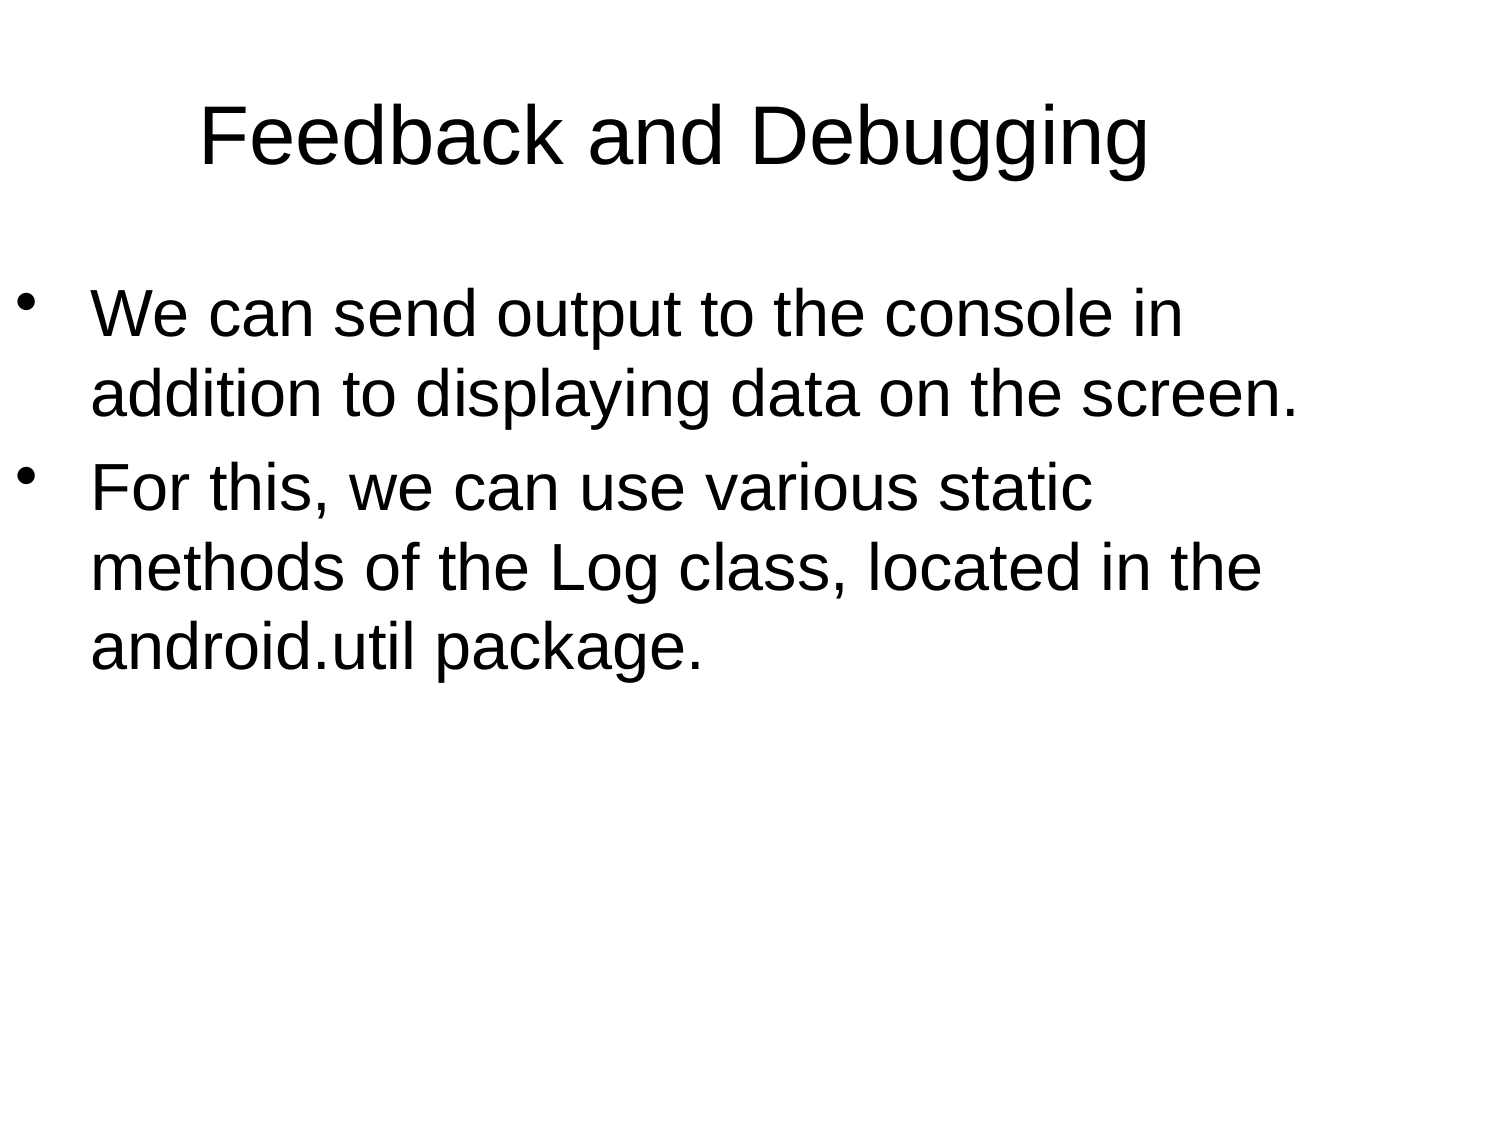

Feedback and Debugging
We can send output to the console in addition to displaying data on the screen.
For this, we can use various static methods of the Log class, located in the android.util package.